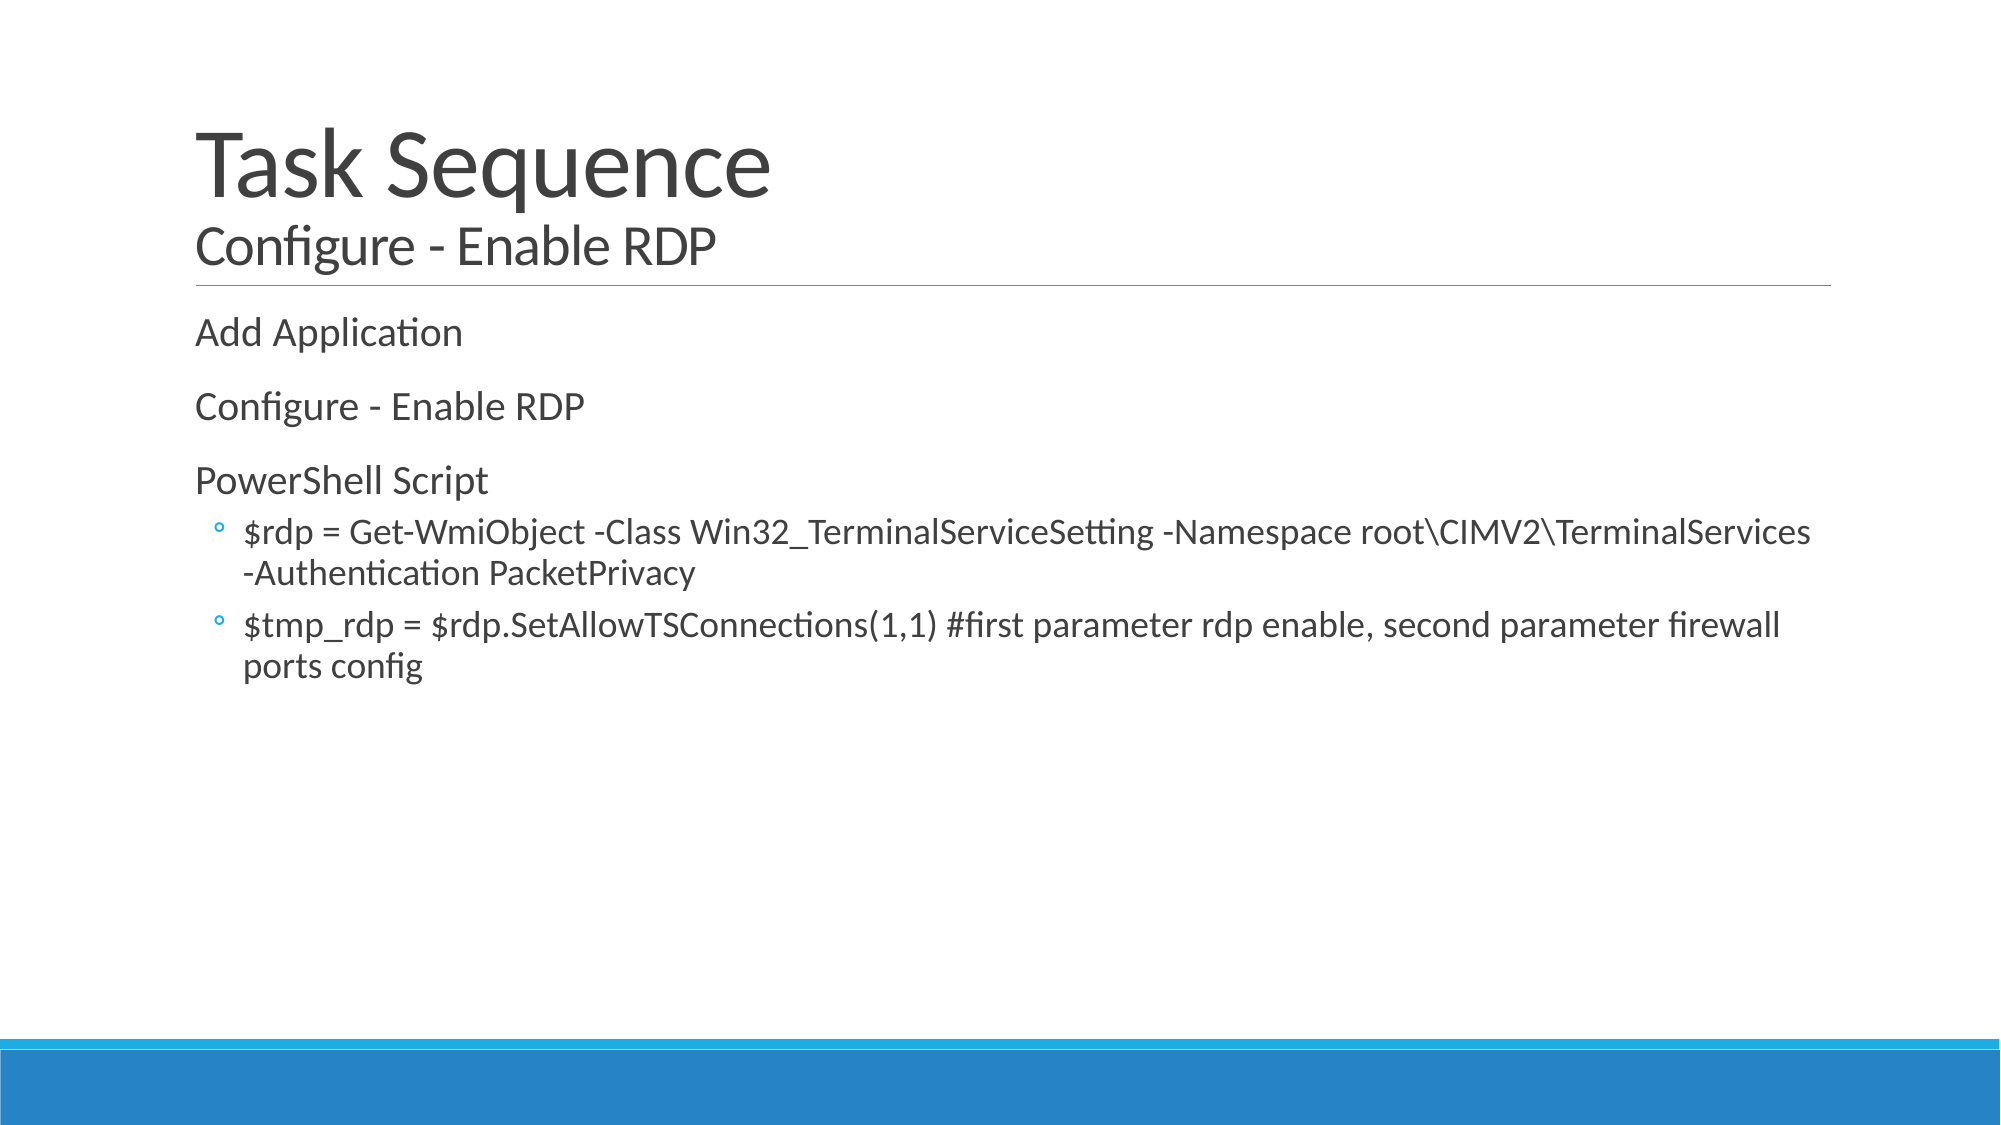

# Task Sequence Configure - Enable RDP
Add Application
Configure - Enable RDP
PowerShell Script
$rdp = Get-WmiObject -Class Win32_TerminalServiceSetting -Namespace root\CIMV2\TerminalServices -Authentication PacketPrivacy
$tmp_rdp = $rdp.SetAllowTSConnections(1,1) #first parameter rdp enable, second parameter firewall ports config